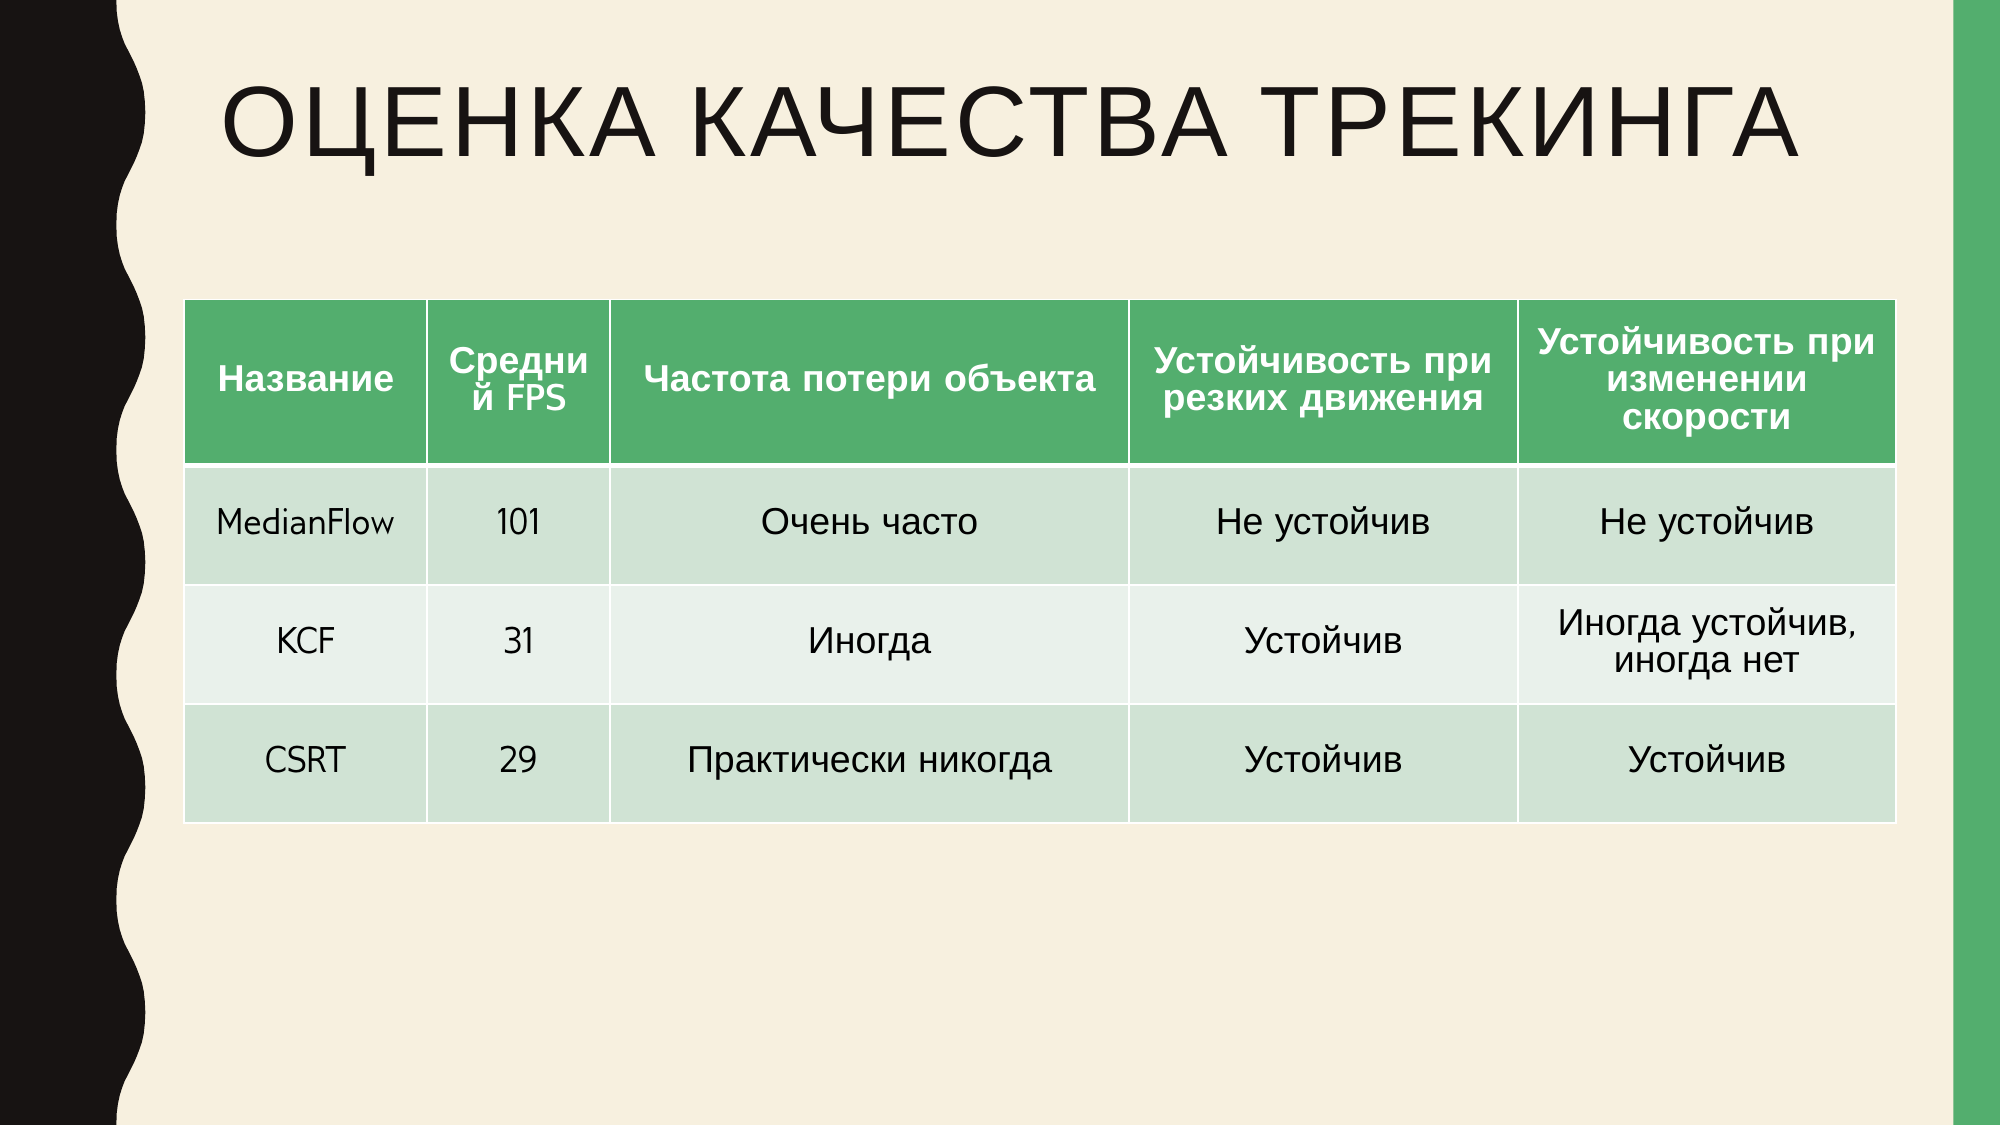

# Оценка качества трекинга
| Название | Средний FPS | Частота потери объекта | Устойчивость при резких движения | Устойчивость при изменении скорости |
| --- | --- | --- | --- | --- |
| MedianFlow | 101 | Очень часто | Не устойчив | Не устойчив |
| KCF | 31 | Иногда | Устойчив | Иногда устойчив, иногда нет |
| CSRT | 29 | Практически никогда | Устойчив | Устойчив |